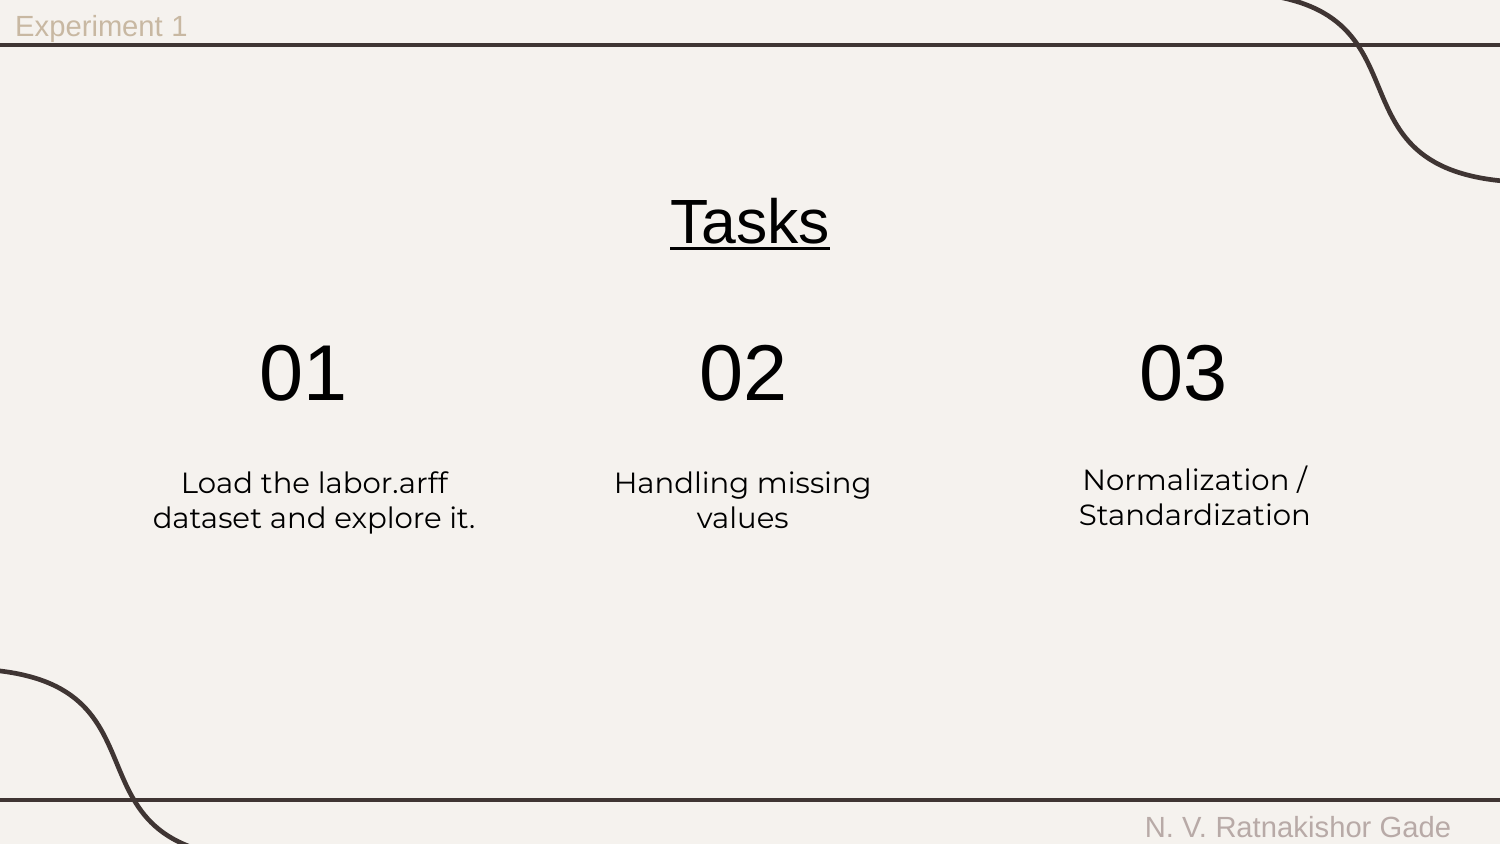

Experiment 1
Tasks
01
02
03
Normalization / Standardization
Load the labor.arff dataset and explore it.
Handling missing values